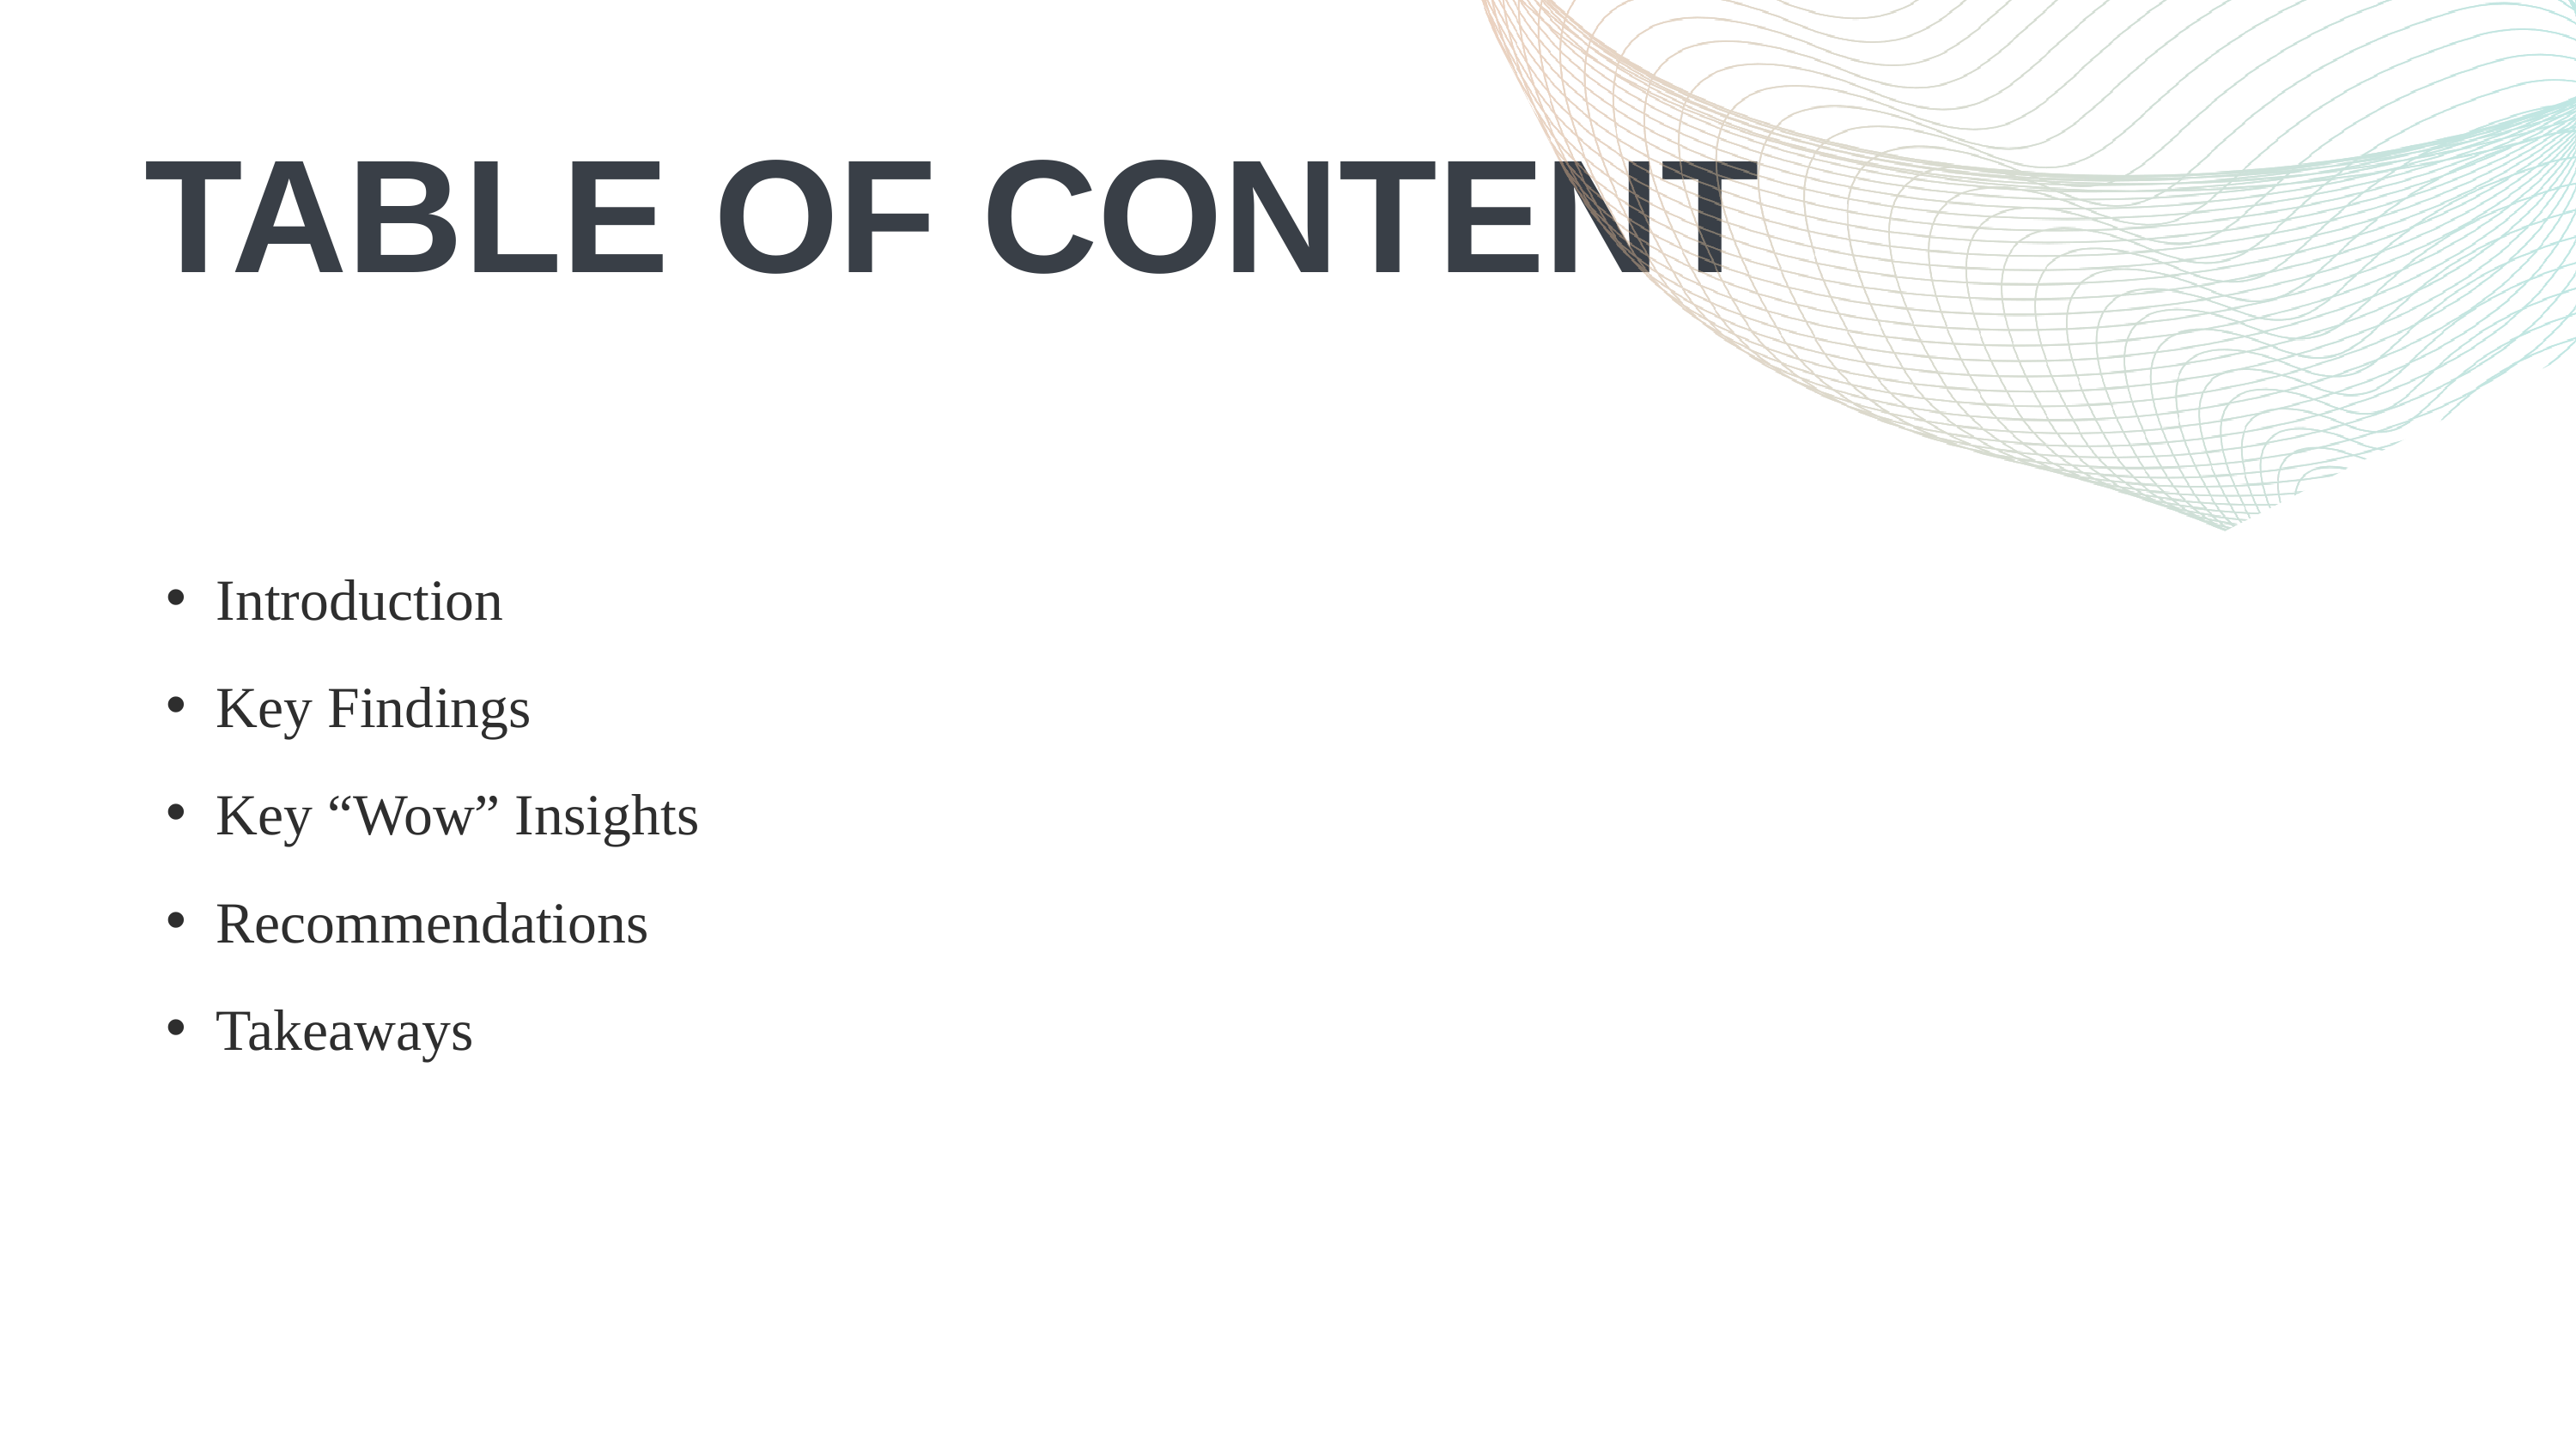

TABLE OF CONTENT
Introduction
Key Findings
Key “Wow” Insights
Recommendations
Takeaways